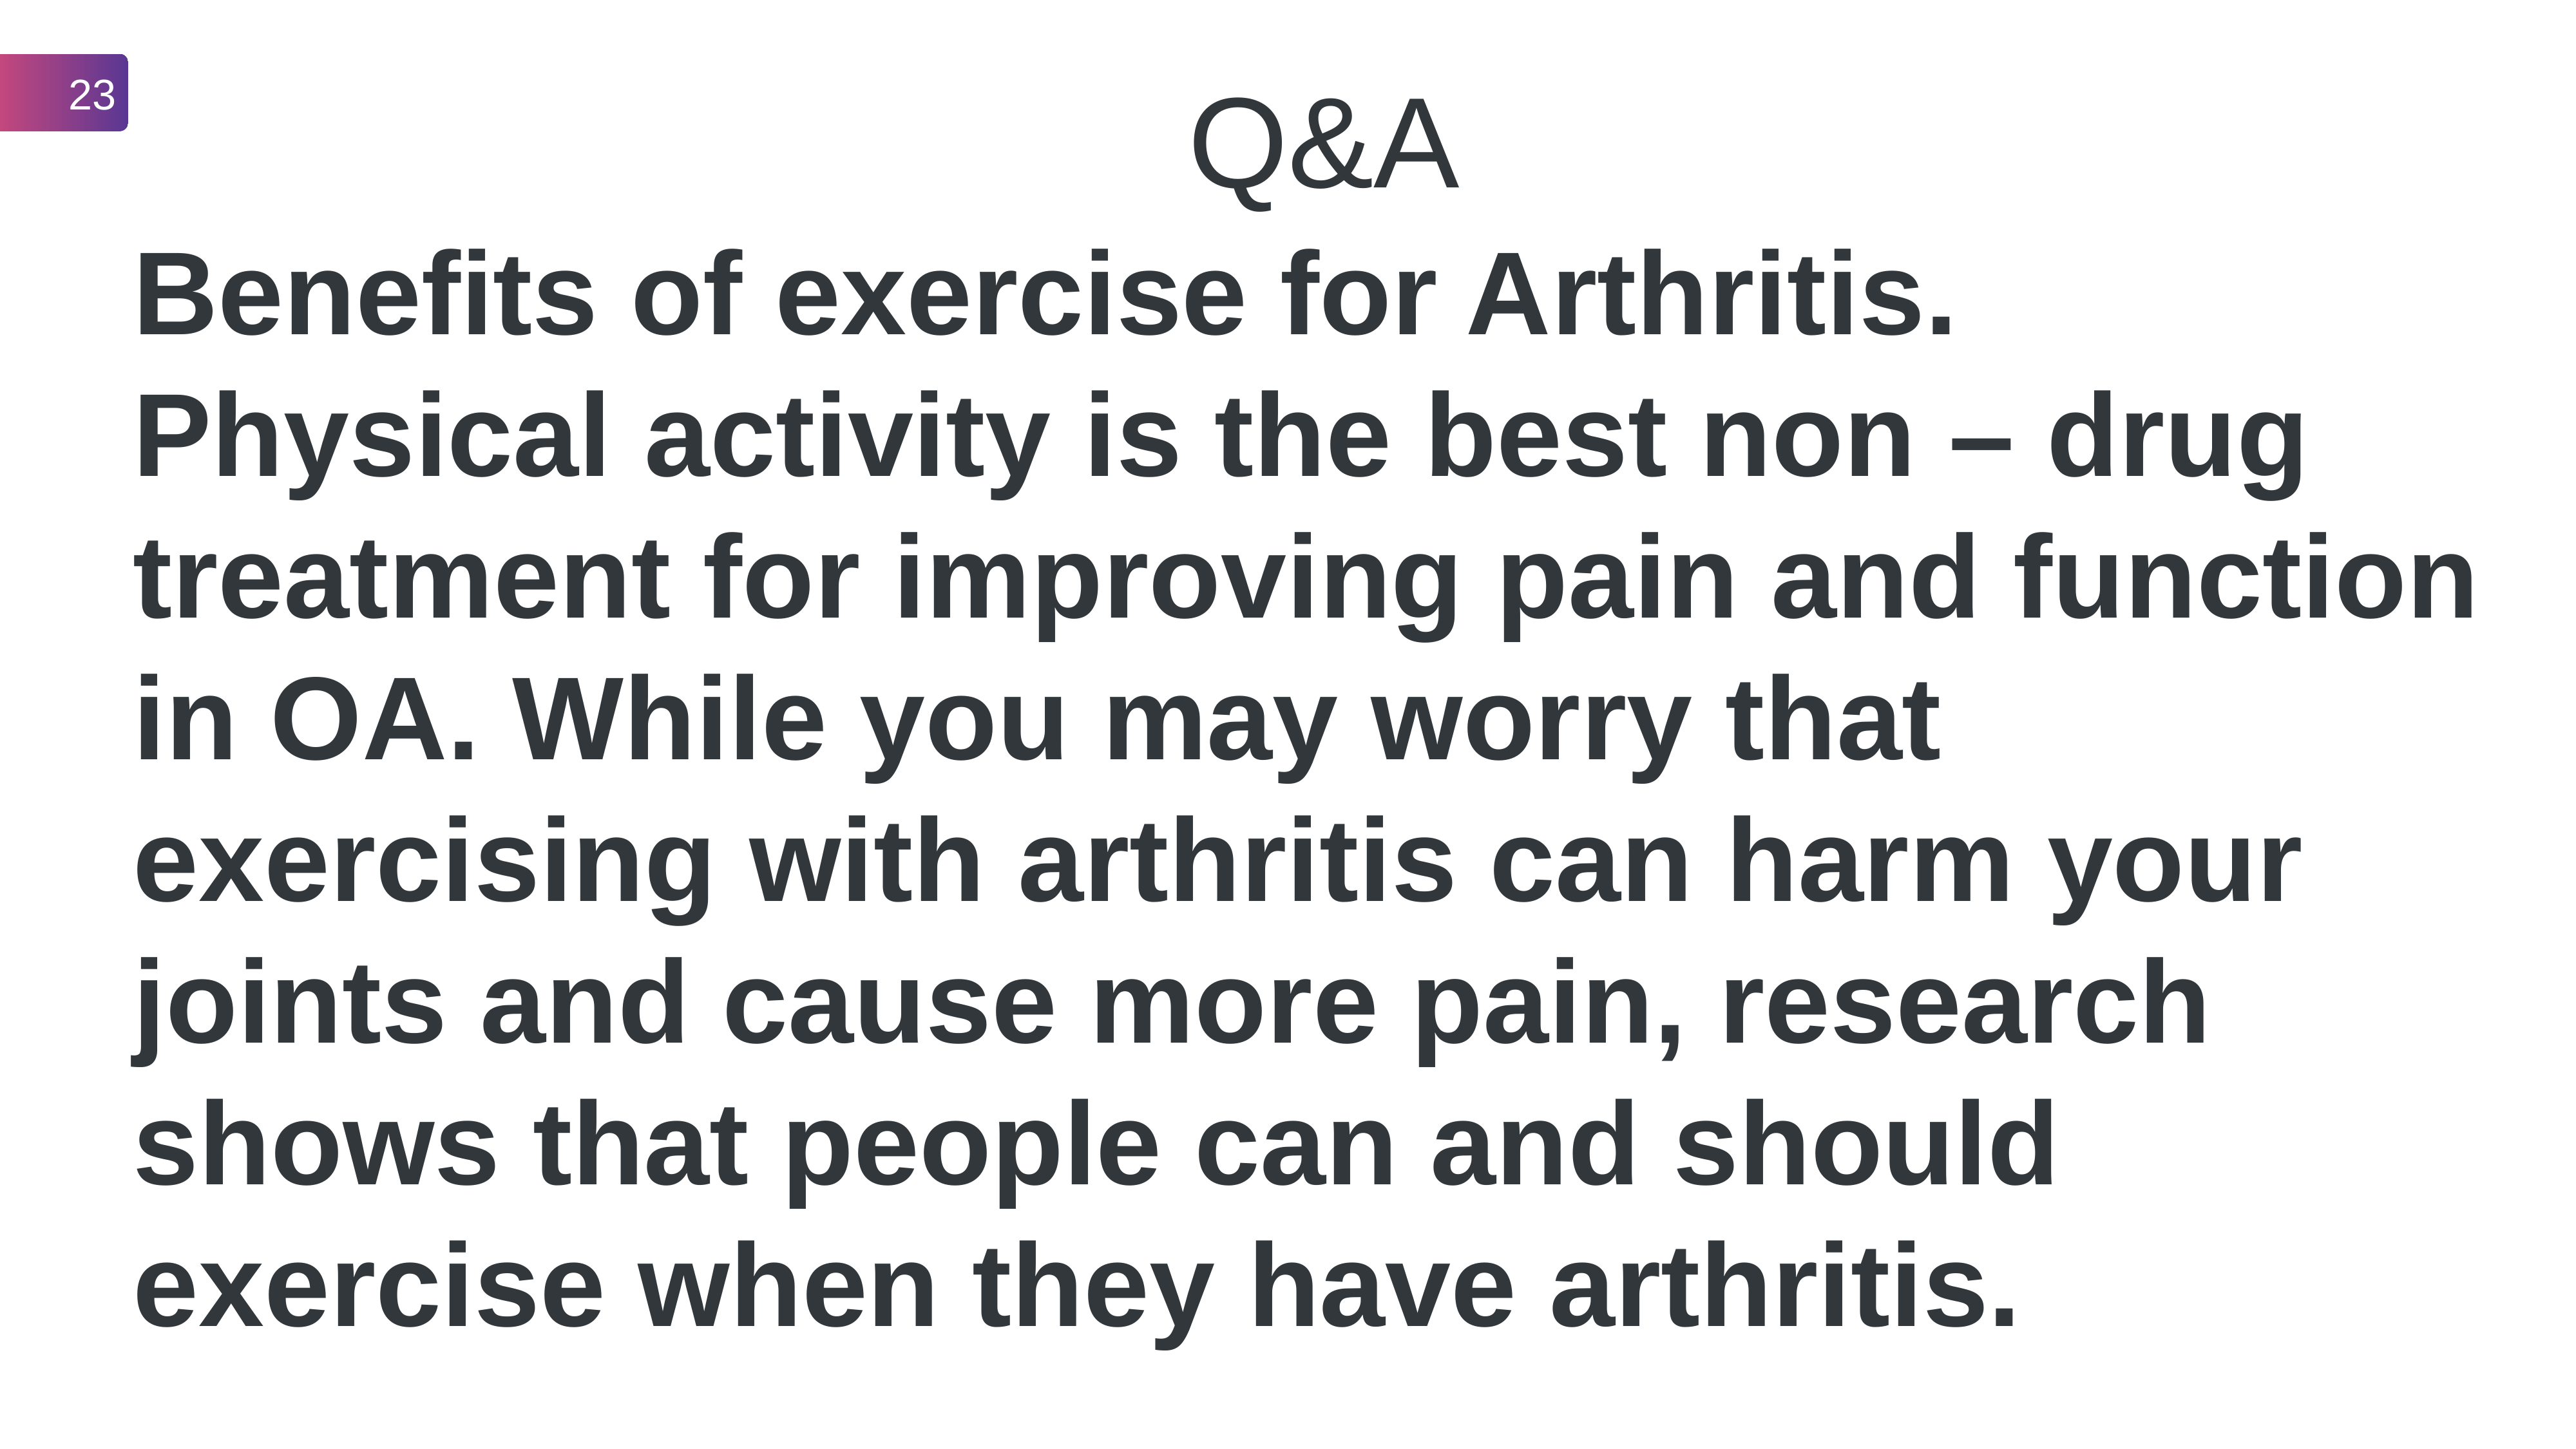

23
Q&A
Benefits of exercise for Arthritis.
Physical activity is the best non – drug treatment for improving pain and function in OA. While you may worry that exercising with arthritis can harm your joints and cause more pain, research shows that people can and should exercise when they have arthritis.